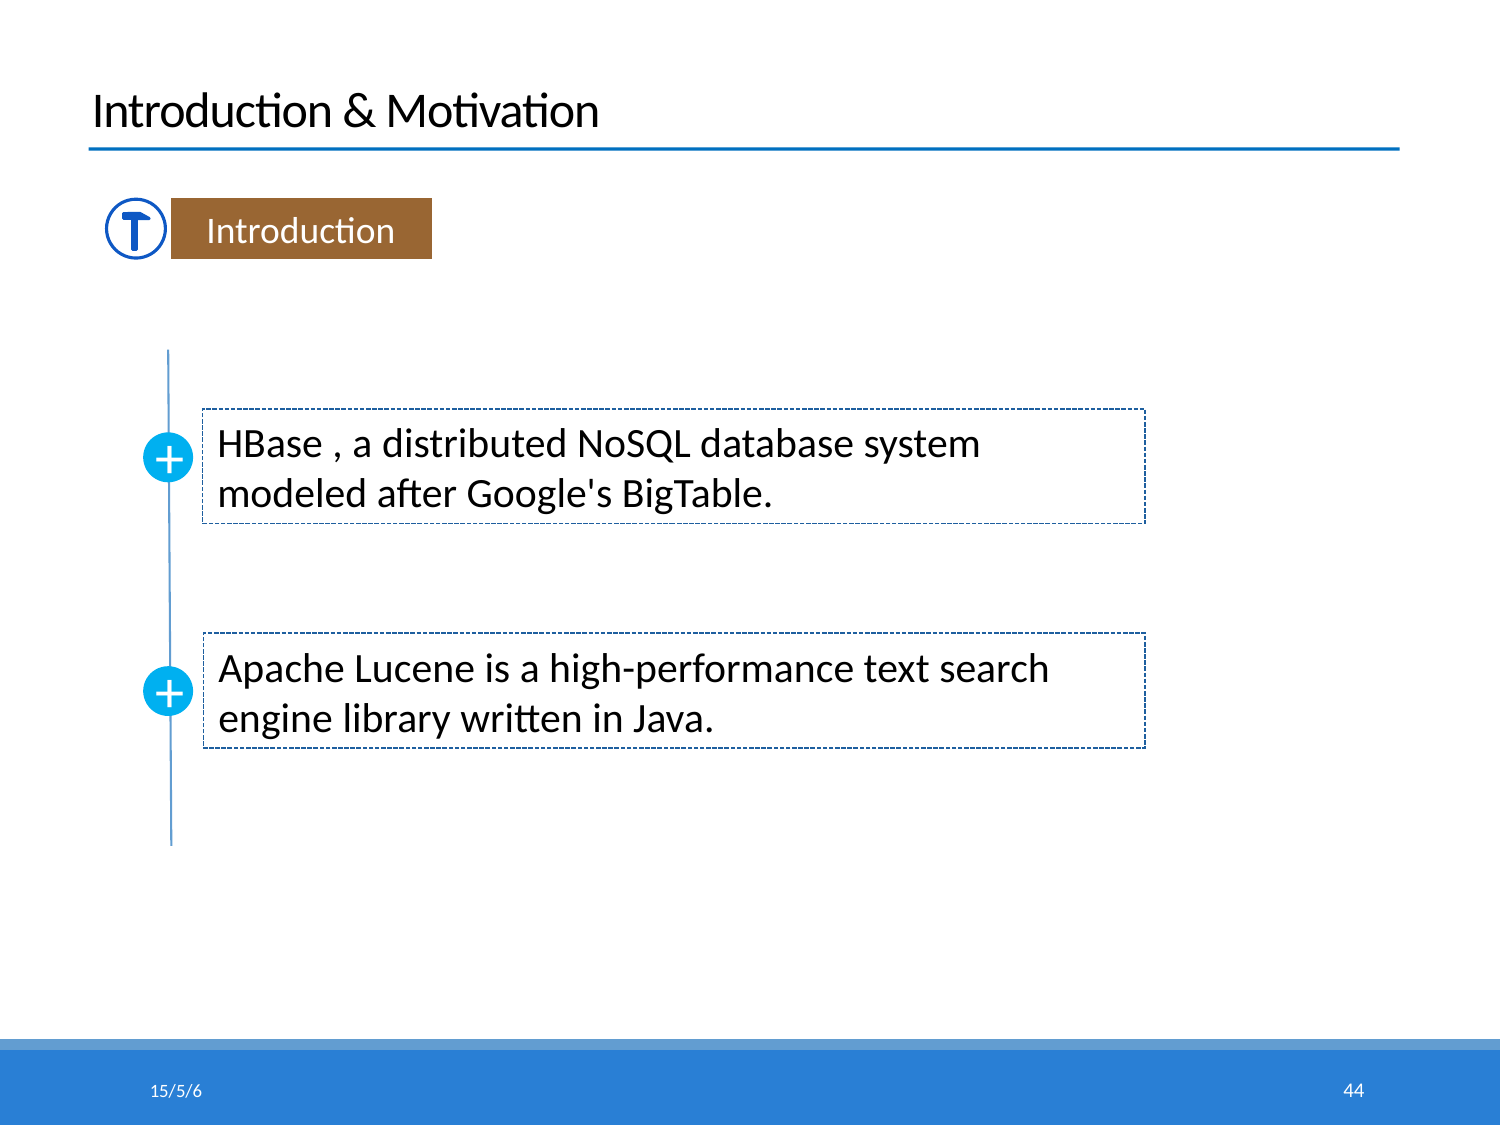

Introduction & Motivation

Introduction

HBase , a distributed NoSQL database system modeled after Google's BigTable.
+

Apache Lucene is a high-performance text search engine library written in Java.
+

15/5/6
44